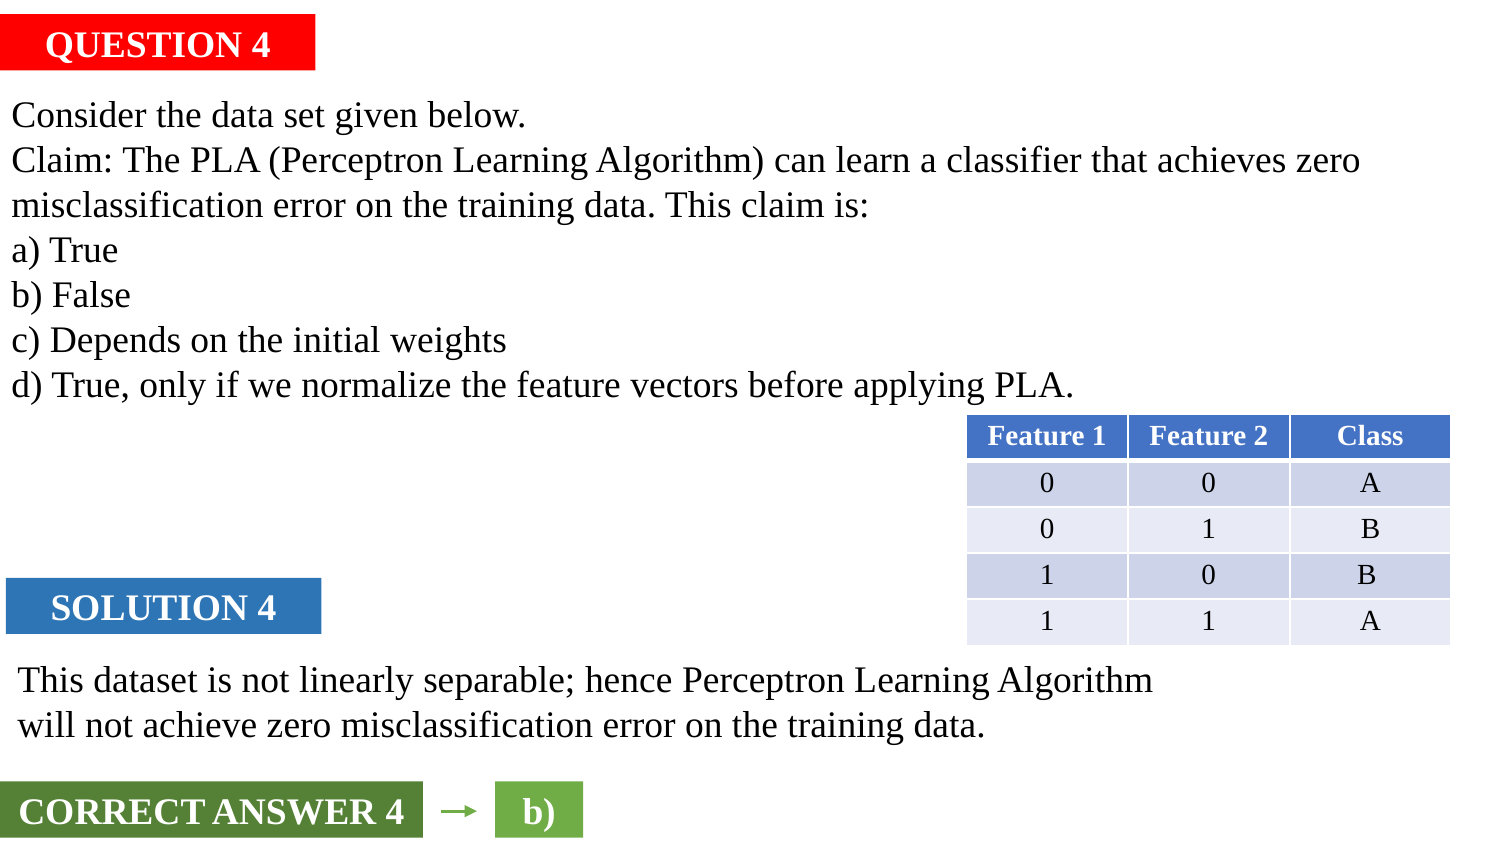

QUESTION 4
Consider the data set given below.
Claim: The PLA (Perceptron Learning Algorithm) can learn a classifier that achieves zero misclassification error on the training data. This claim is:
a) True
b) False
c) Depends on the initial weights
d) True, only if we normalize the feature vectors before applying PLA.
| Feature 1 | Feature 2 | Class |
| --- | --- | --- |
| 0 | 0 | A |
| 0 | 1 | B |
| 1 | 0 | B |
| 1 | 1 | A |
SOLUTION 4
This dataset is not linearly separable; hence Perceptron Learning Algorithm will not achieve zero misclassification error on the training data.
CORRECT ANSWER 4
b)